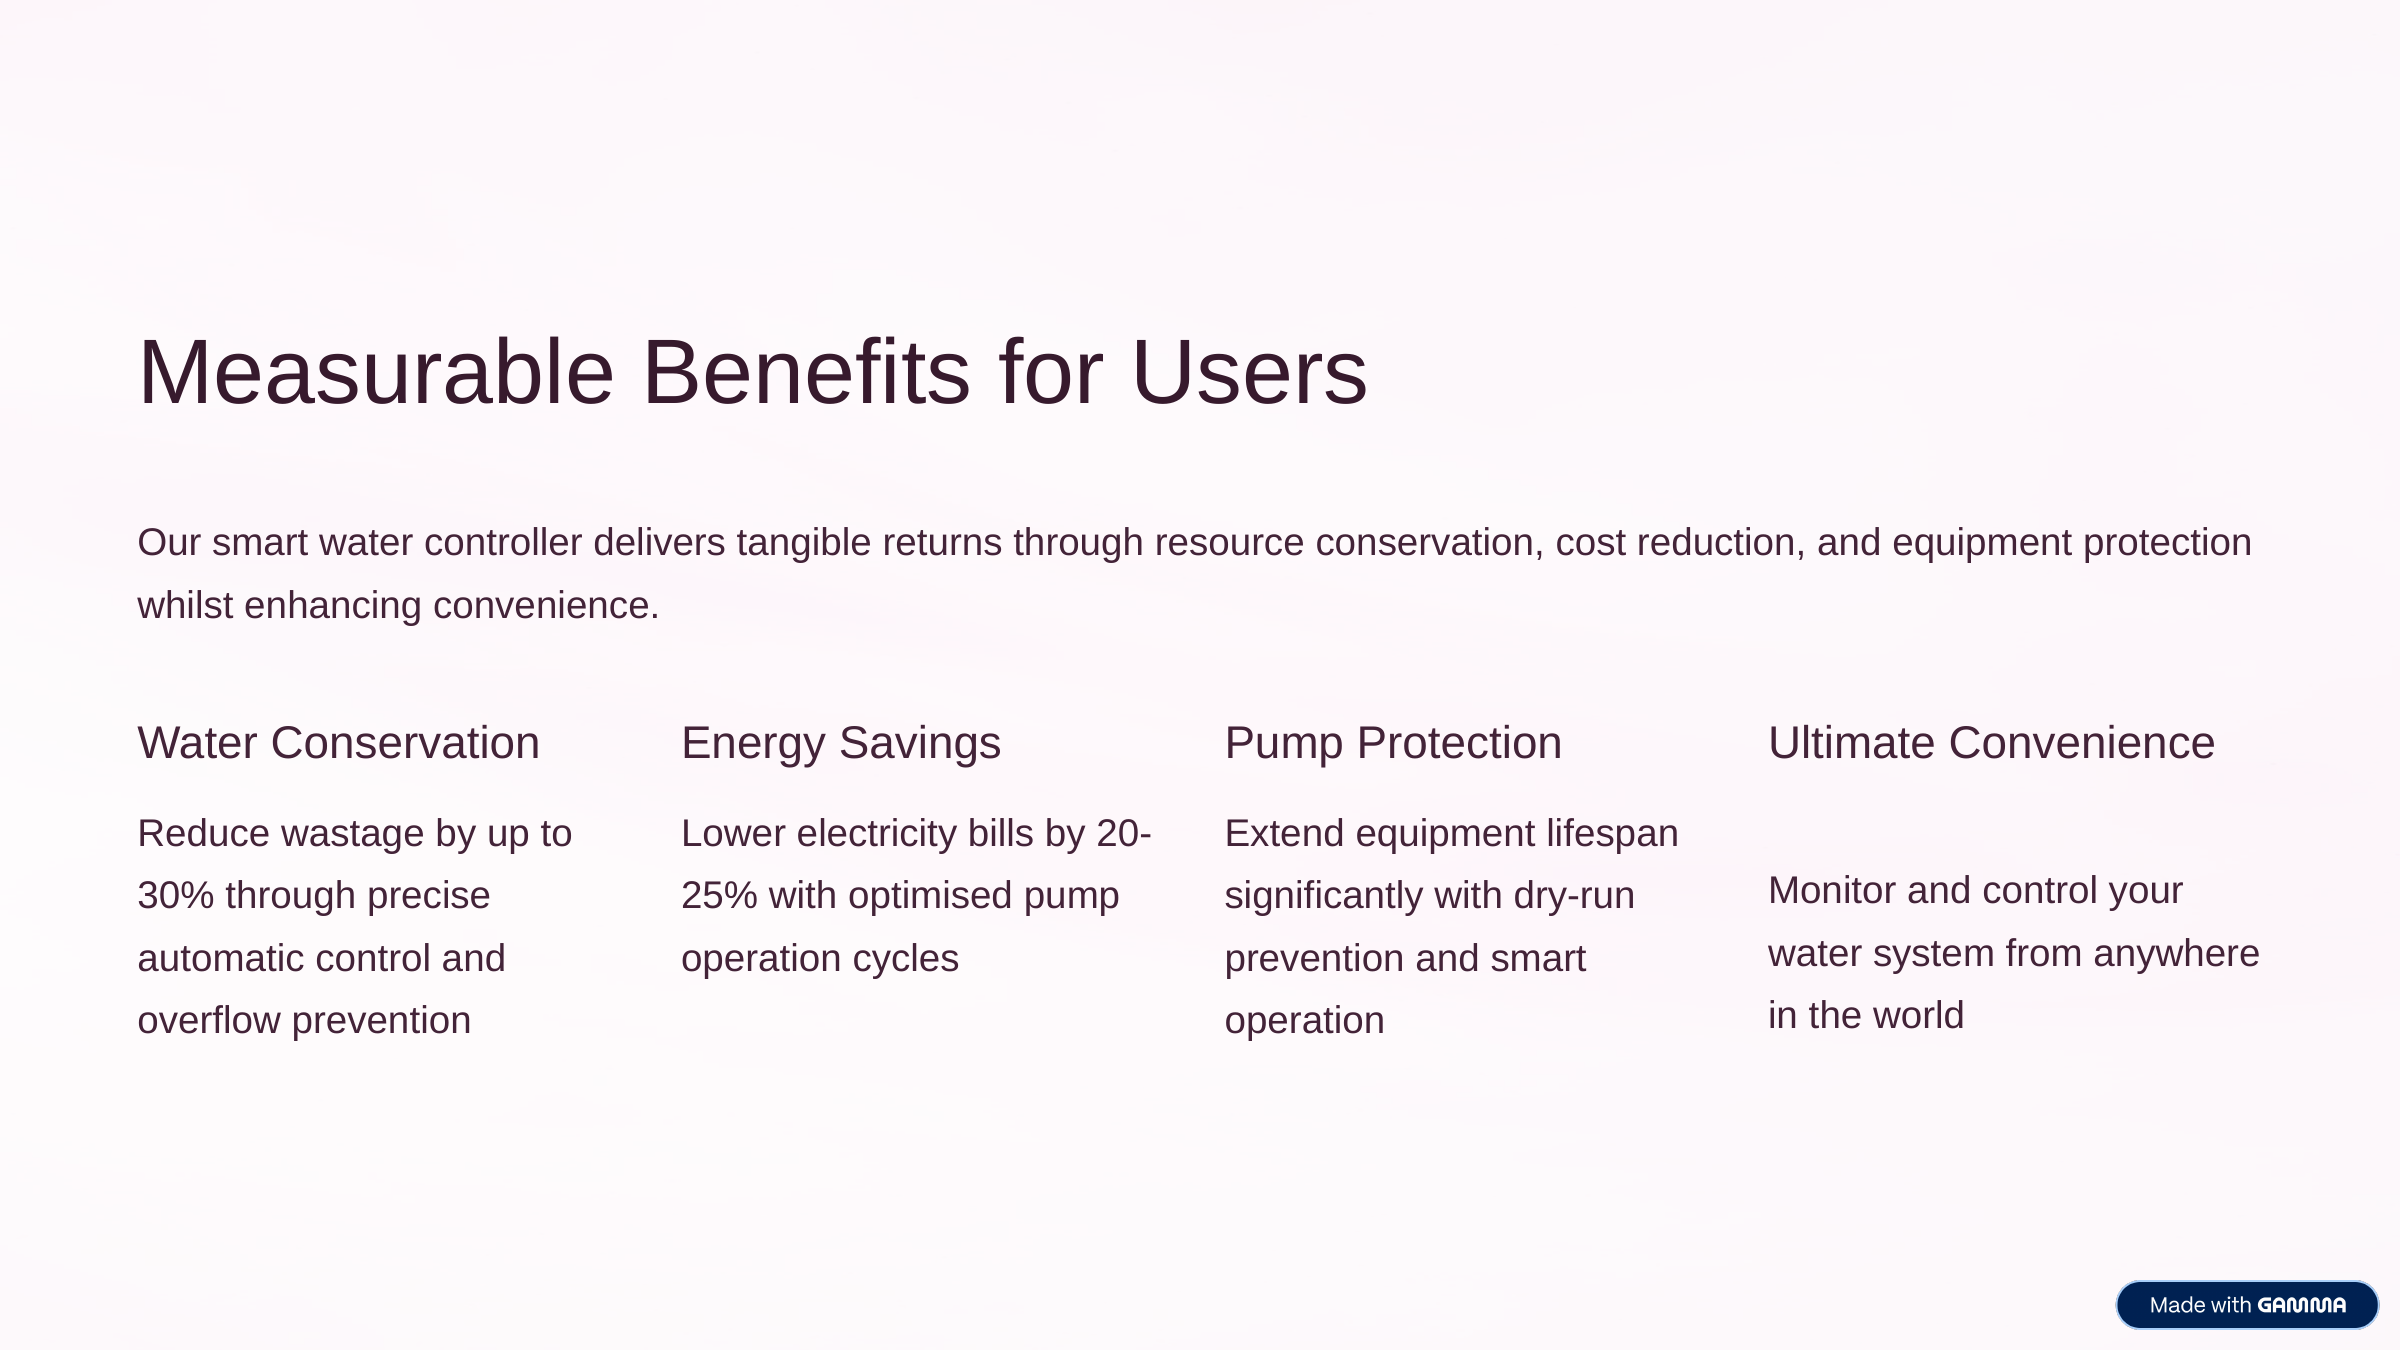

Measurable Benefits for Users
Our smart water controller delivers tangible returns through resource conservation, cost reduction, and equipment protection whilst enhancing convenience.
Water Conservation
Energy Savings
Pump Protection
Ultimate Convenience
Reduce wastage by up to 30% through precise automatic control and overflow prevention
Lower electricity bills by 20-25% with optimised pump operation cycles
Extend equipment lifespan significantly with dry-run prevention and smart operation
Monitor and control your water system from anywhere in the world